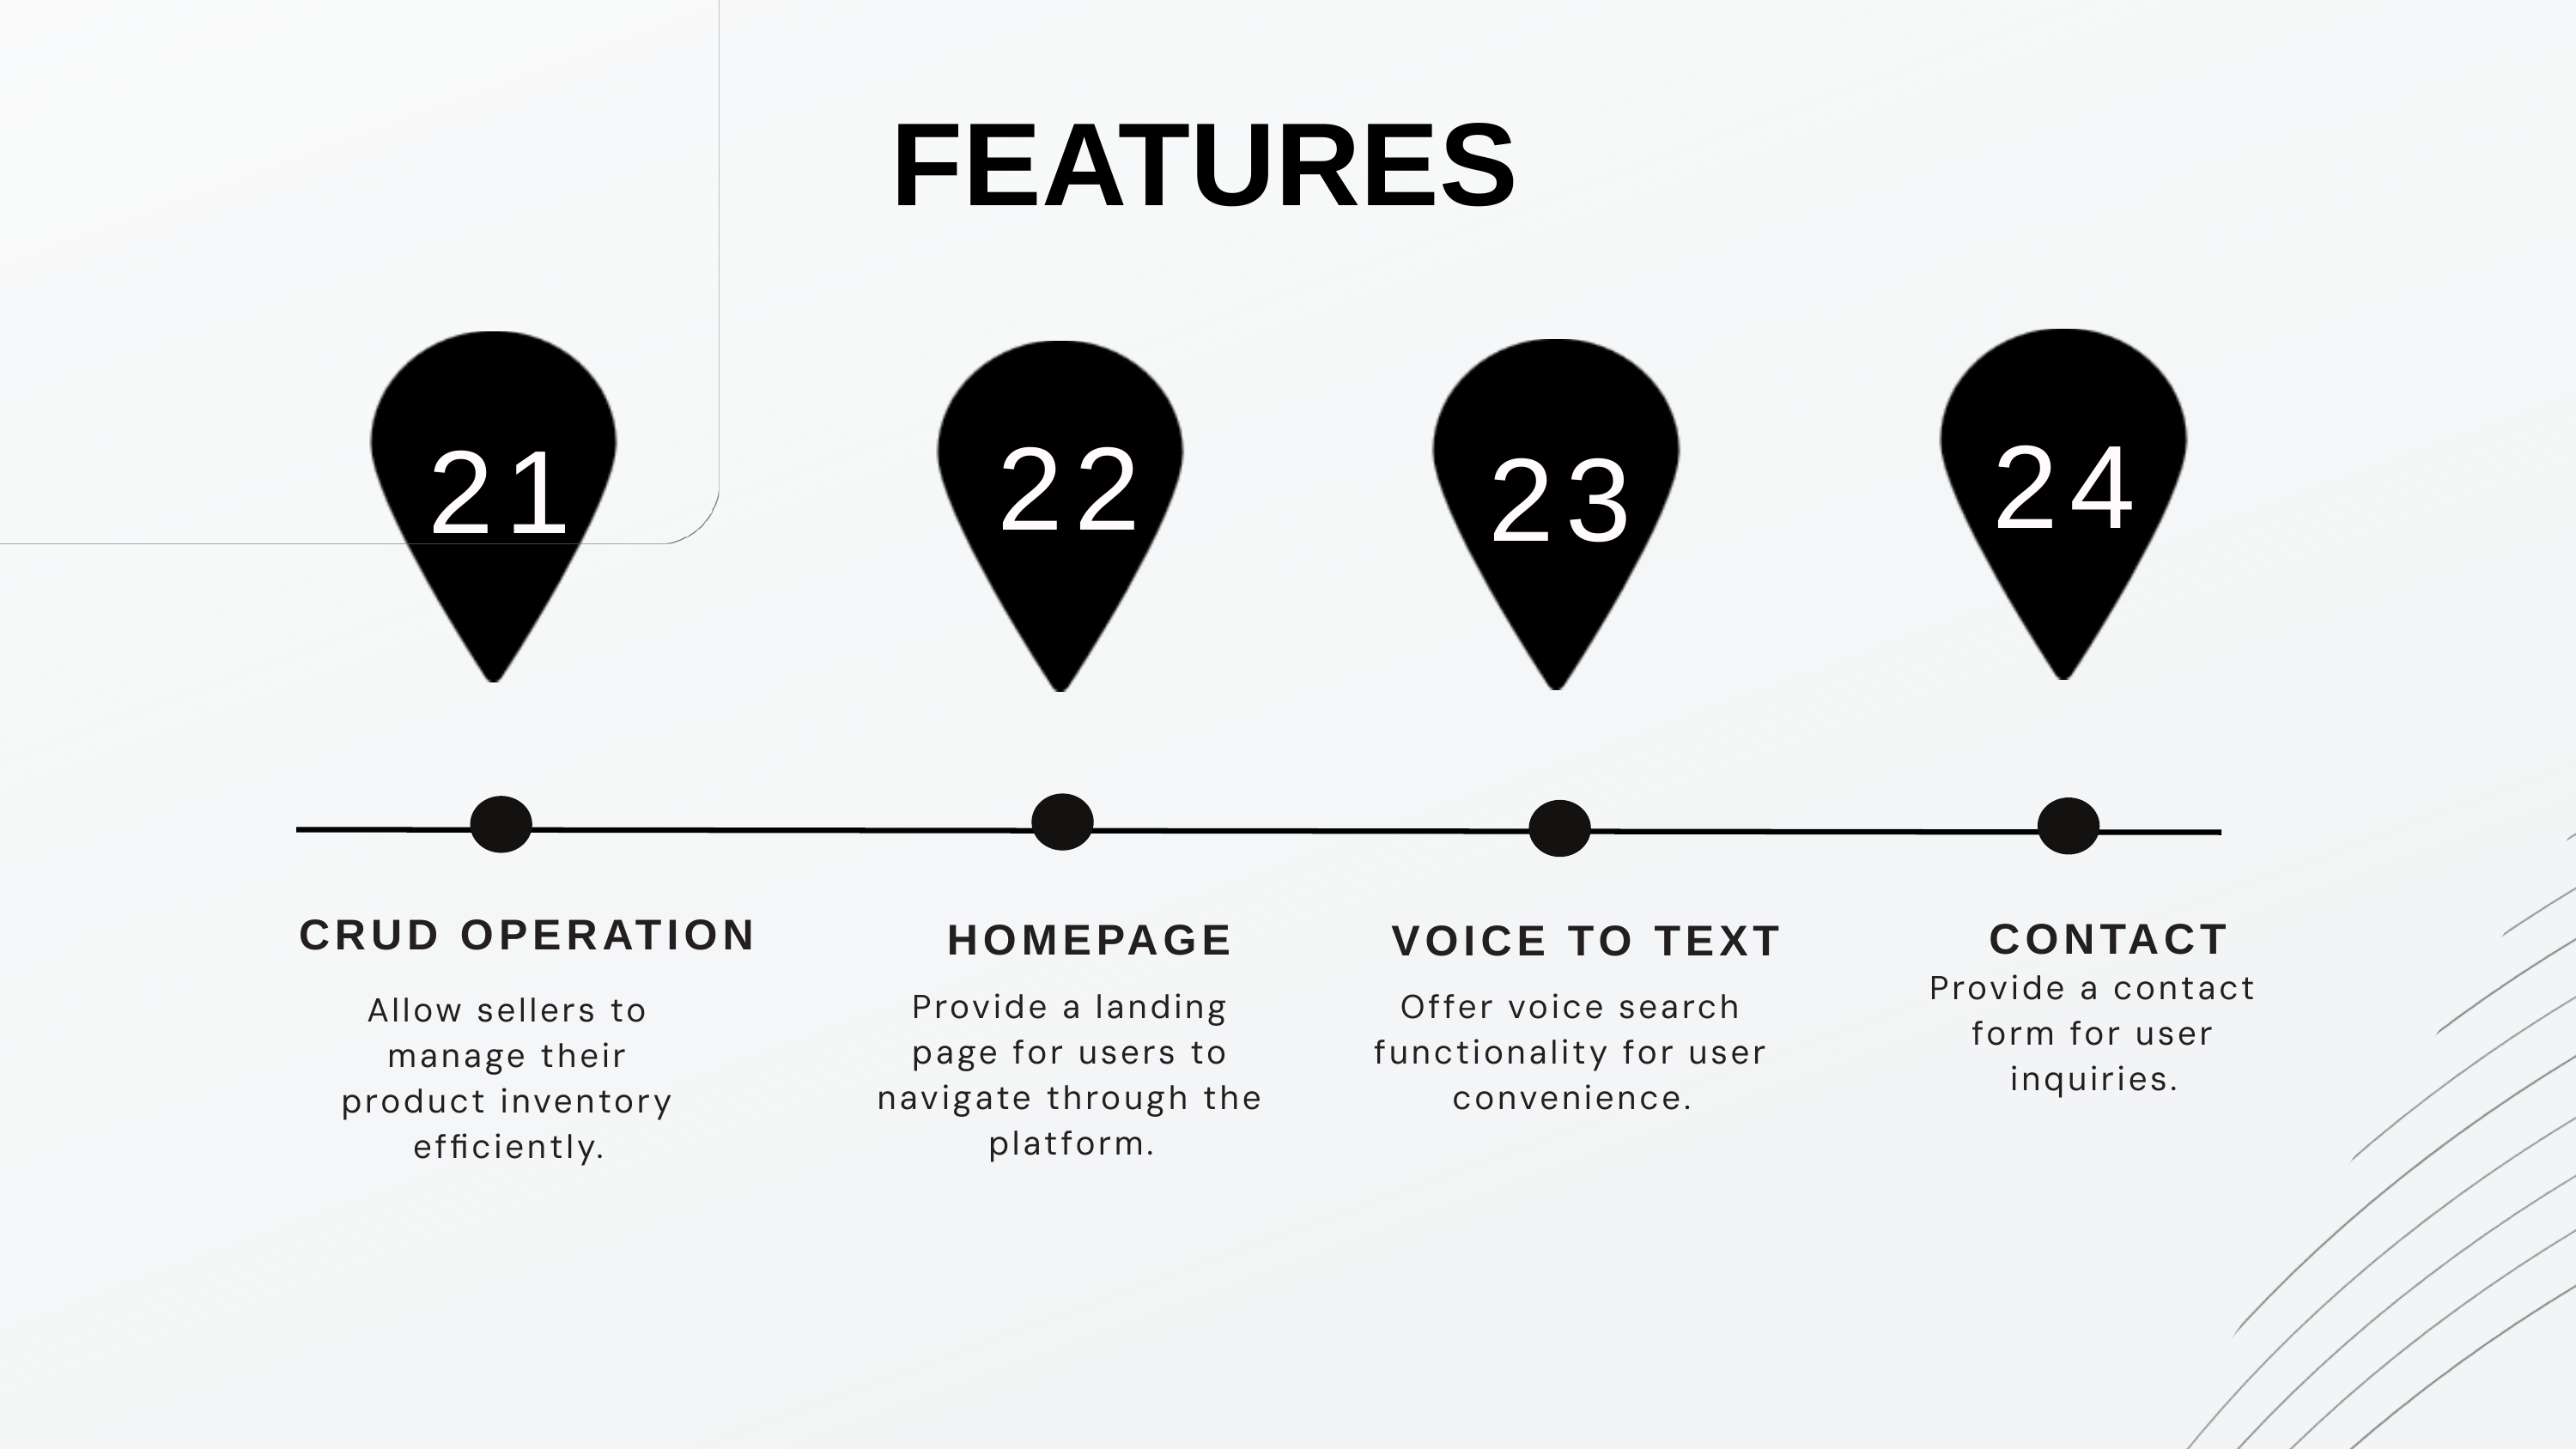

FEATURES

24
22
21
23

CRUD OPERATION
CONTACT
HOMEPAGE
VOICE TO TEXT
Provide a contact form for user inquiries.
Offer voice search functionality for user convenience.
Provide a landing page for users to navigate through the platform.
Allow sellers to manage their product inventory efficiently.